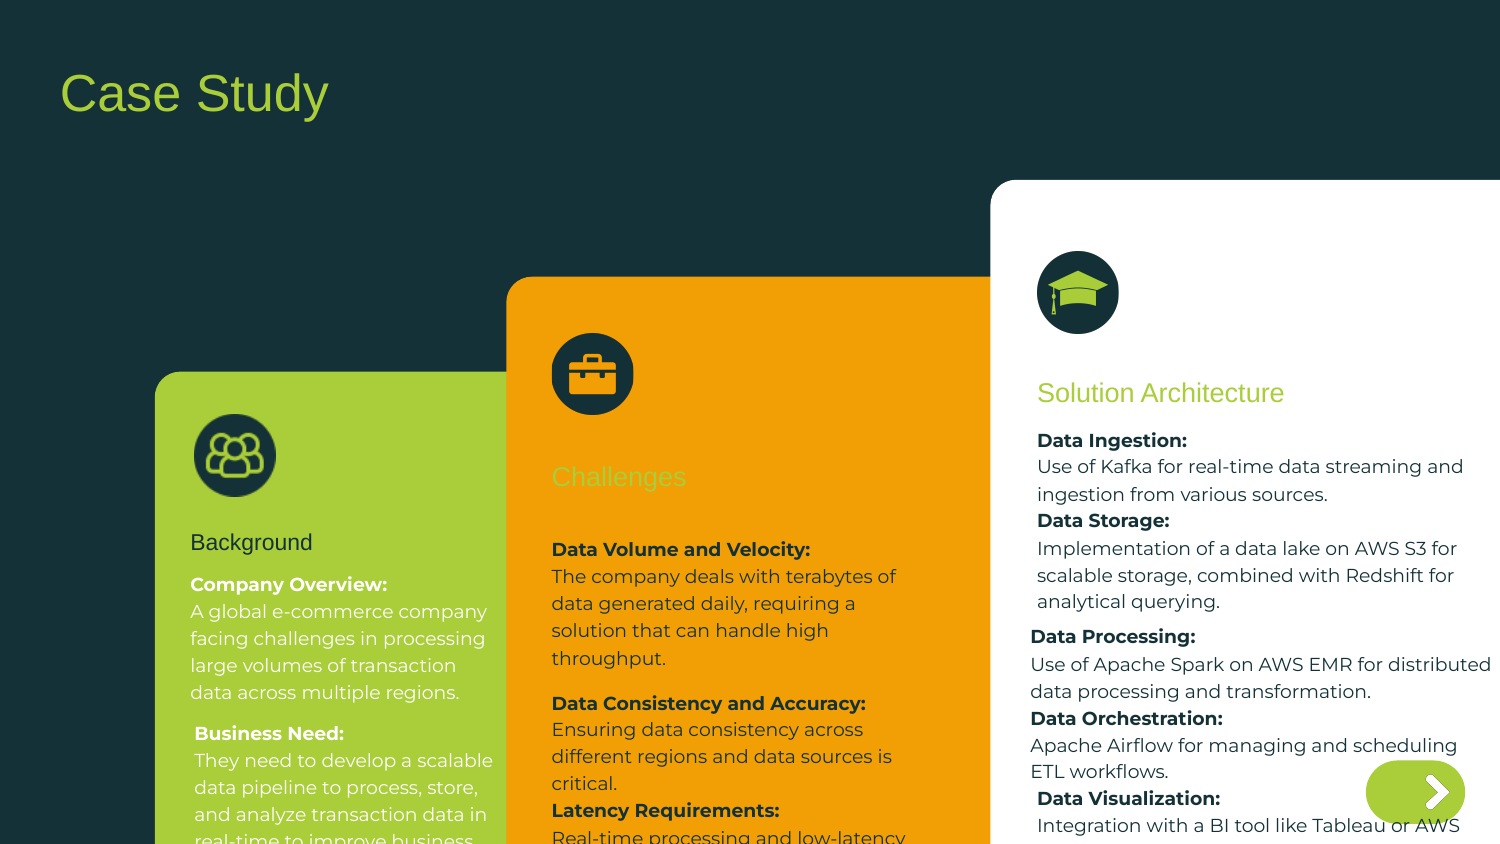

Case Study

Solution Architecture
Data Ingestion:
Use of Kafka for real-time data streaming and ingestion from various sources.
Data Storage:
Implementation of a data lake on AWS S3 for scalable storage, combined with Redshift for analytical querying.

Challenges
Data Volume and Velocity:
The company deals with terabytes of data generated daily, requiring a solution that can handle high throughput.
Background
Company Overview:
A global e-commerce company facing challenges in processing large volumes of transaction data across multiple regions.
Data Processing:
Use of Apache Spark on AWS EMR for distributed data processing and transformation.
Data Orchestration:
Apache Airflow for managing and scheduling ETL workflows.

Data Consistency and Accuracy:
Ensuring data consistency across different regions and data sources is critical.
Latency Requirements:
Real-time processing and low-latency data delivery are essential for timely business decisions.
Business Need:
They need to develop a scalable data pipeline to process, store, and analyze transaction data in real-time to improve business intelligence and customer experience.

Data Visualization:
Integration with a BI tool like Tableau or AWS QuickSight for real-time reporting and dashboards.